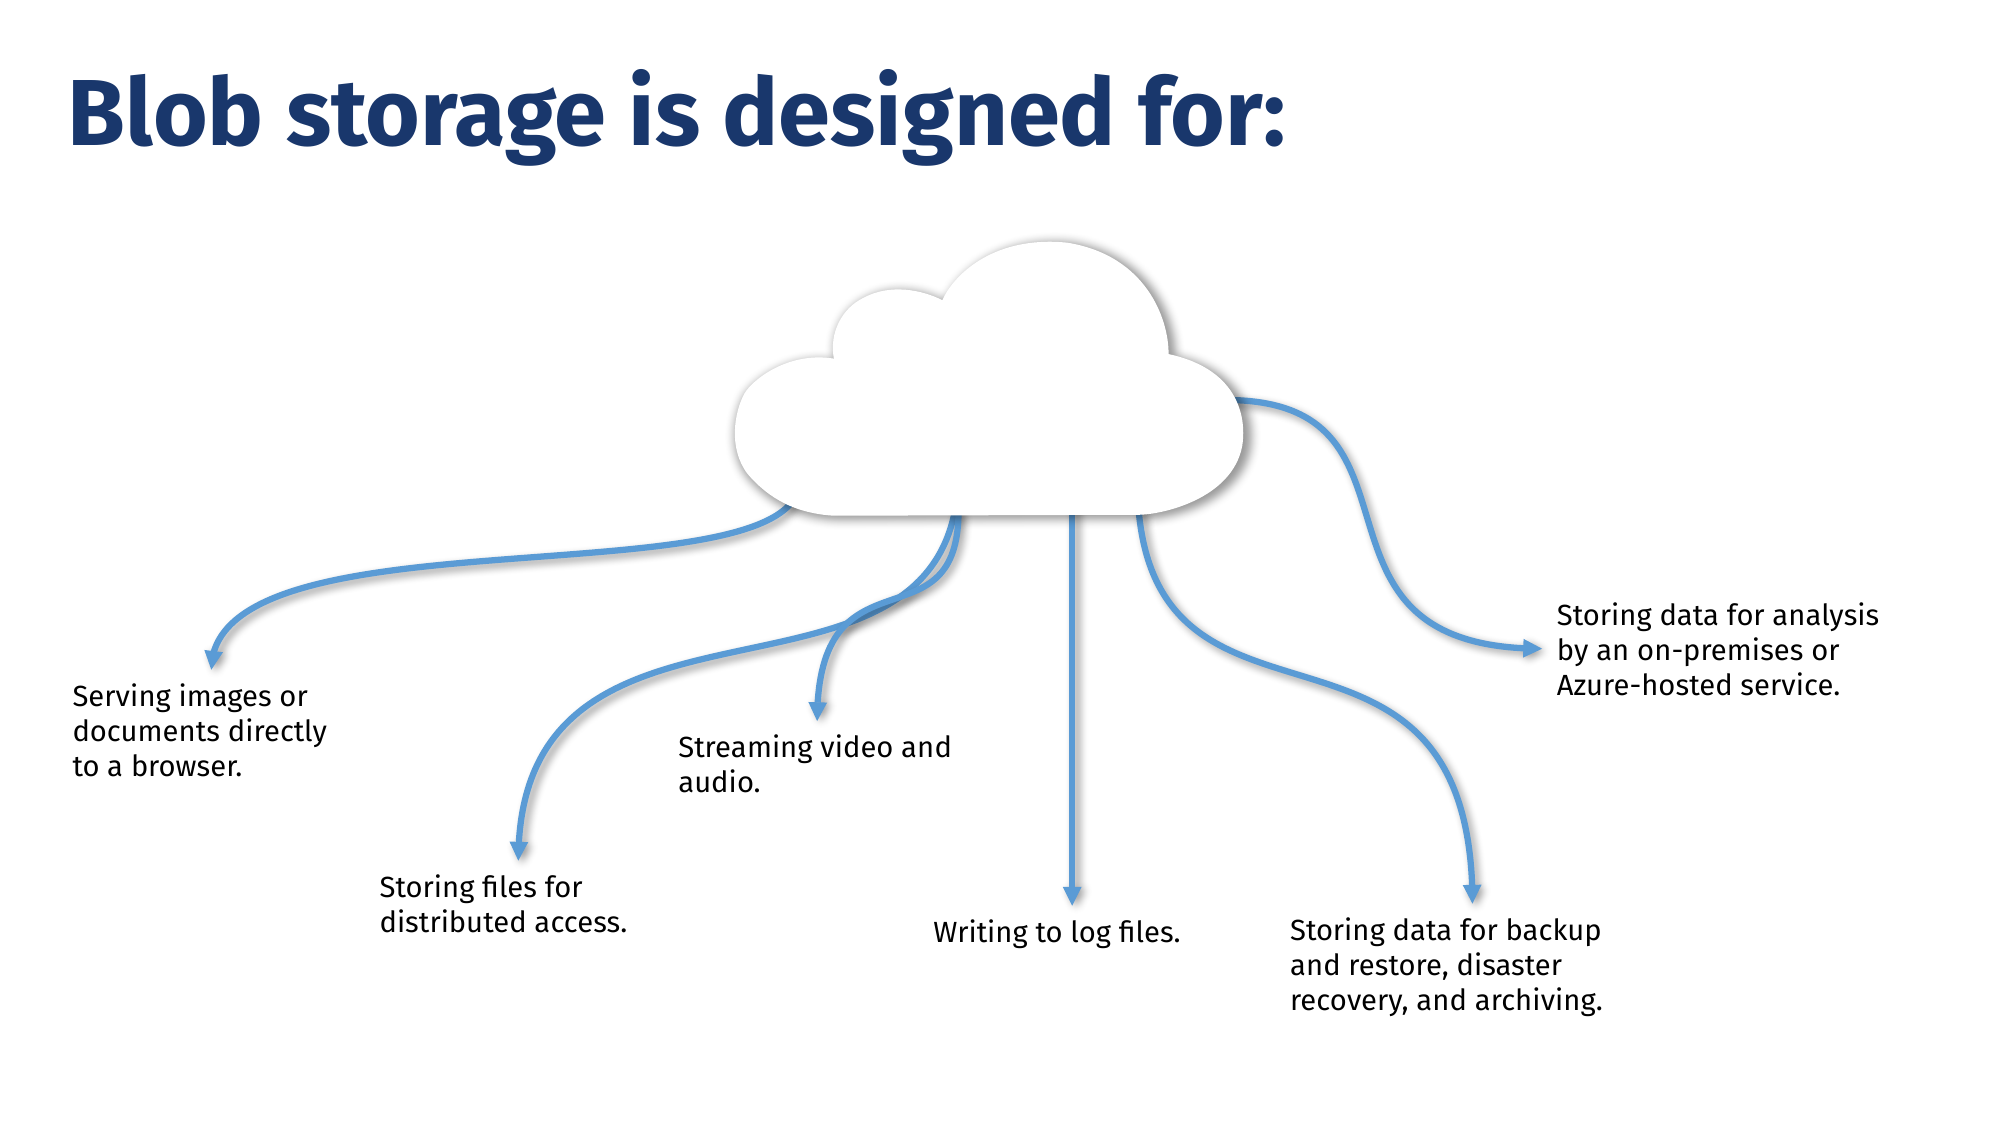

Blob storage is designed for:

Storing data for analysis by an on-premises or Azure-hosted service.
Serving images or documents directly to a browser.
Streaming video and audio.
Storing files for distributed access.
Storing data for backup and restore, disaster recovery, and archiving.
Writing to log files.